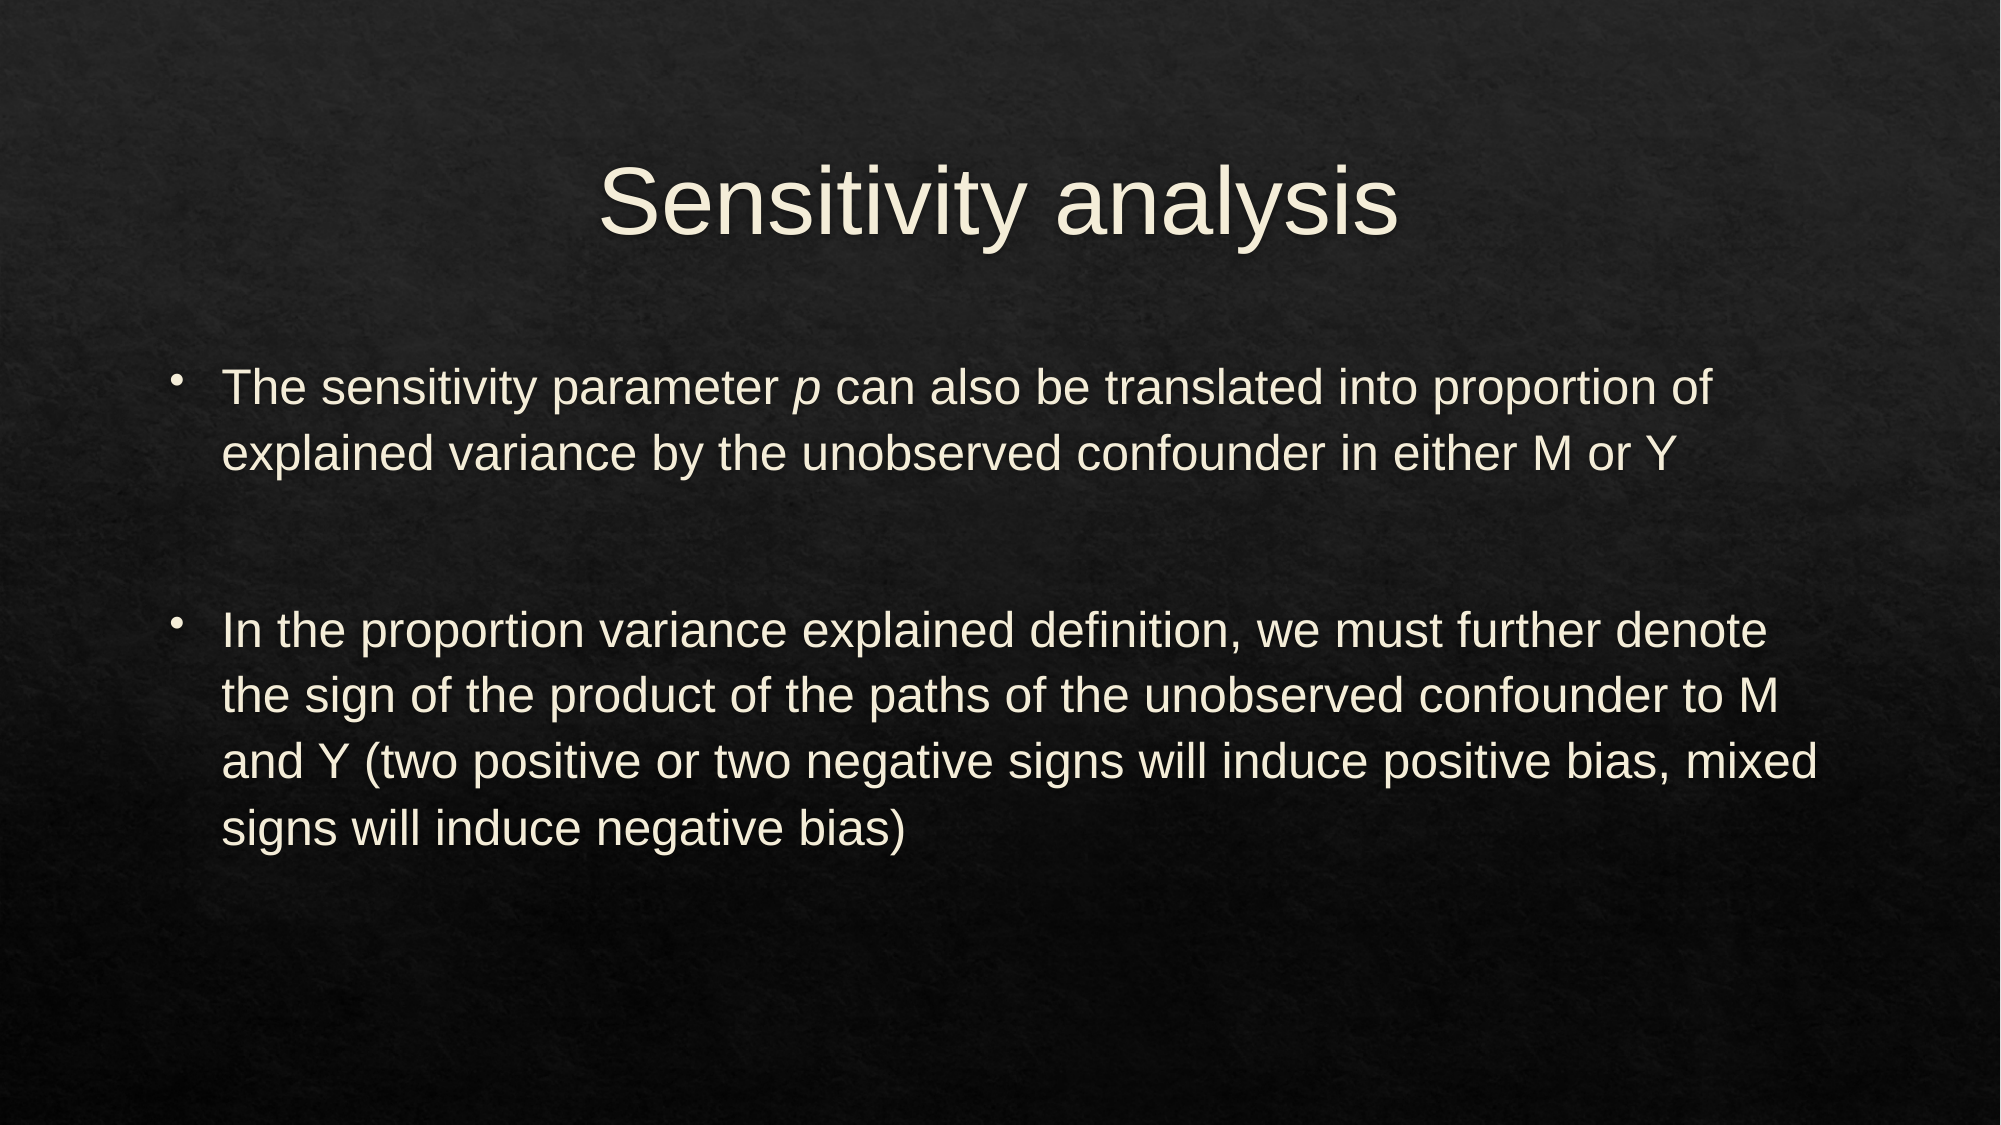

# Sensitivity analysis
The sensitivity parameter p can also be translated into proportion of explained variance by the unobserved confounder in either M or Y

In the proportion variance explained definition, we must further denote the sign of the product of the paths of the unobserved confounder to M and Y (two positive or two negative signs will induce positive bias, mixed signs will induce negative bias)